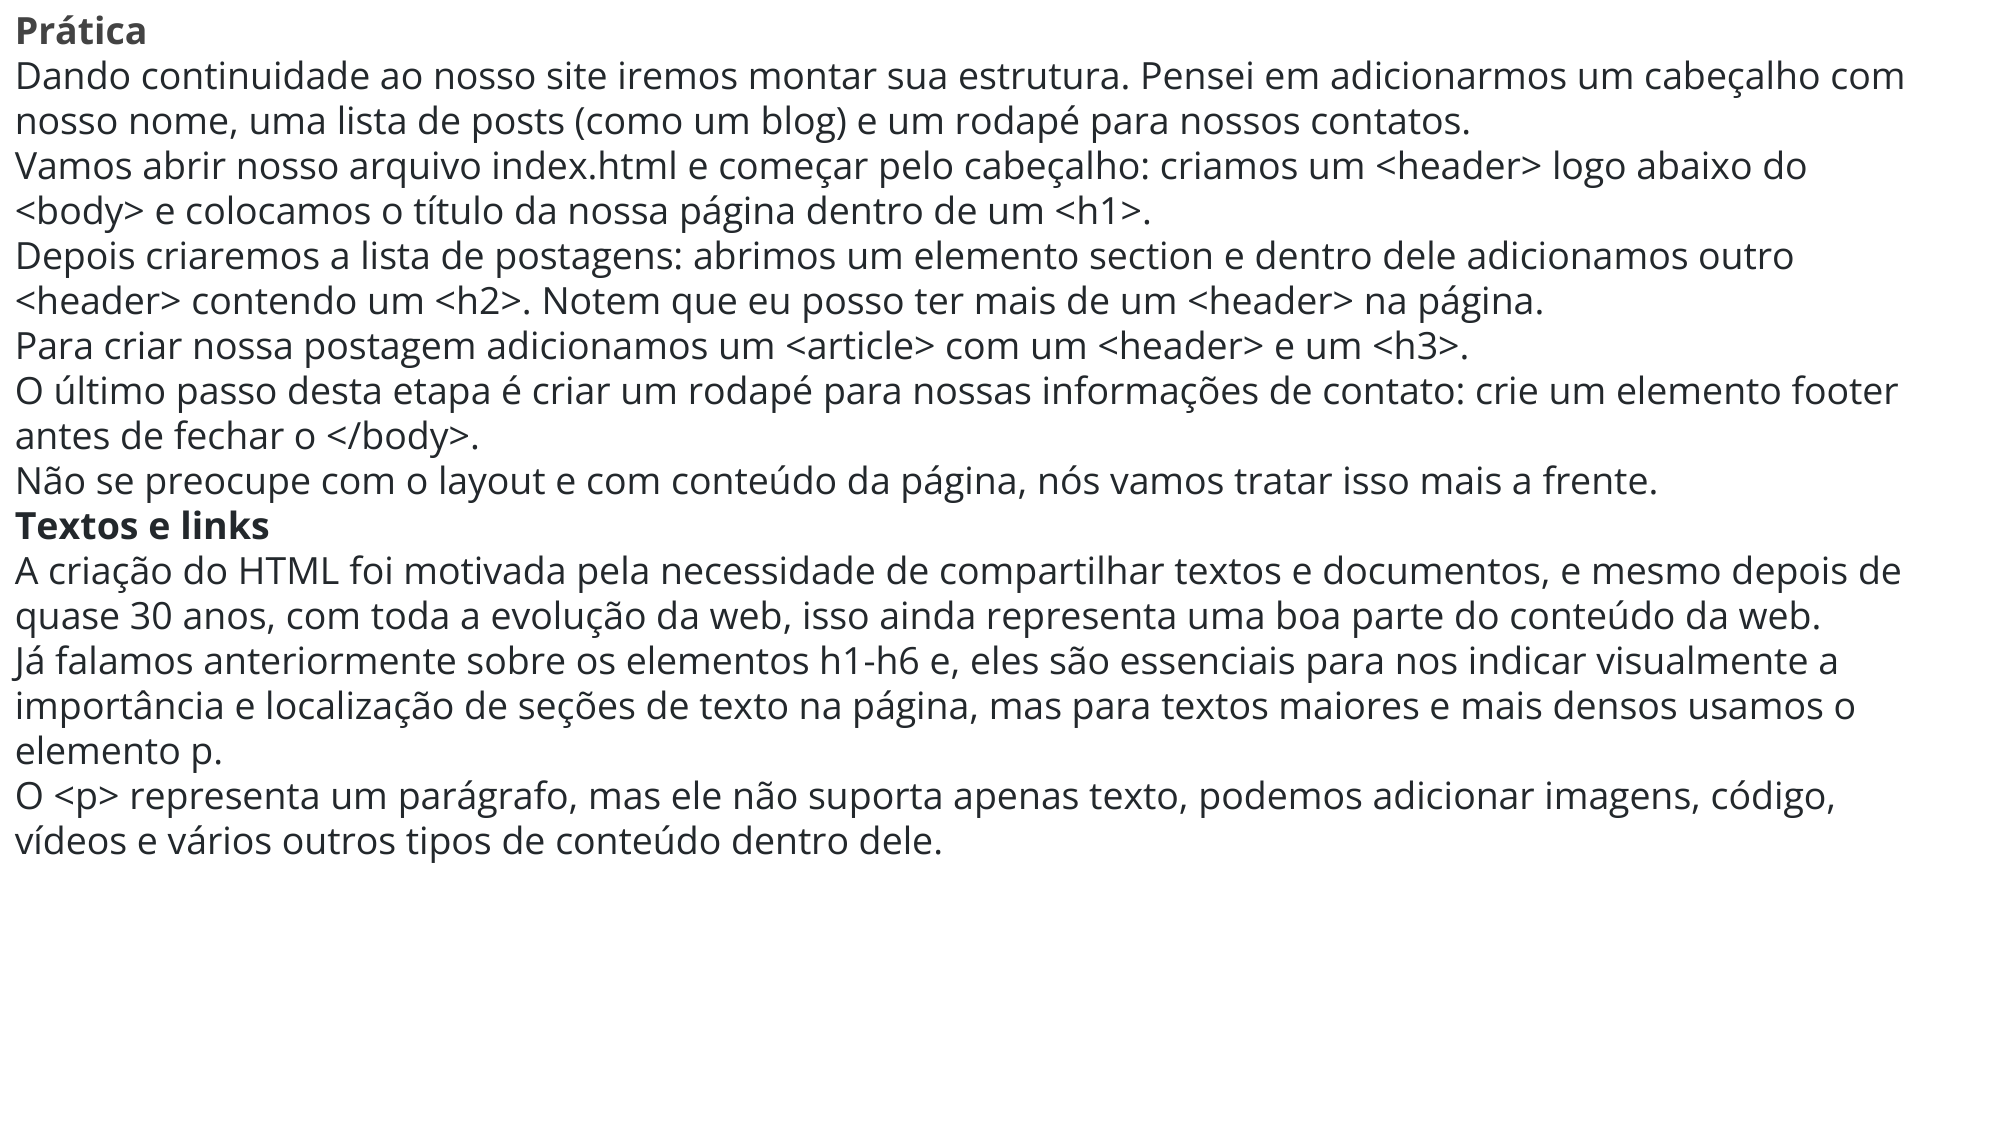

Prática
Dando continuidade ao nosso site iremos montar sua estrutura. Pensei em adicionarmos um cabeçalho com nosso nome, uma lista de posts (como um blog) e um rodapé para nossos contatos.
Vamos abrir nosso arquivo index.html e começar pelo cabeçalho: criamos um <header> logo abaixo do <body> e colocamos o título da nossa página dentro de um <h1>.
Depois criaremos a lista de postagens: abrimos um elemento section e dentro dele adicionamos outro <header> contendo um <h2>. Notem que eu posso ter mais de um <header> na página.
Para criar nossa postagem adicionamos um <article> com um <header> e um <h3>.
O último passo desta etapa é criar um rodapé para nossas informações de contato: crie um elemento footer antes de fechar o </body>.
Não se preocupe com o layout e com conteúdo da página, nós vamos tratar isso mais a frente.
Textos e links
A criação do HTML foi motivada pela necessidade de compartilhar textos e documentos, e mesmo depois de quase 30 anos, com toda a evolução da web, isso ainda representa uma boa parte do conteúdo da web.
Já falamos anteriormente sobre os elementos h1-h6 e, eles são essenciais para nos indicar visualmente a importância e localização de seções de texto na página, mas para textos maiores e mais densos usamos o elemento p.
O <p> representa um parágrafo, mas ele não suporta apenas texto, podemos adicionar imagens, código, vídeos e vários outros tipos de conteúdo dentro dele.